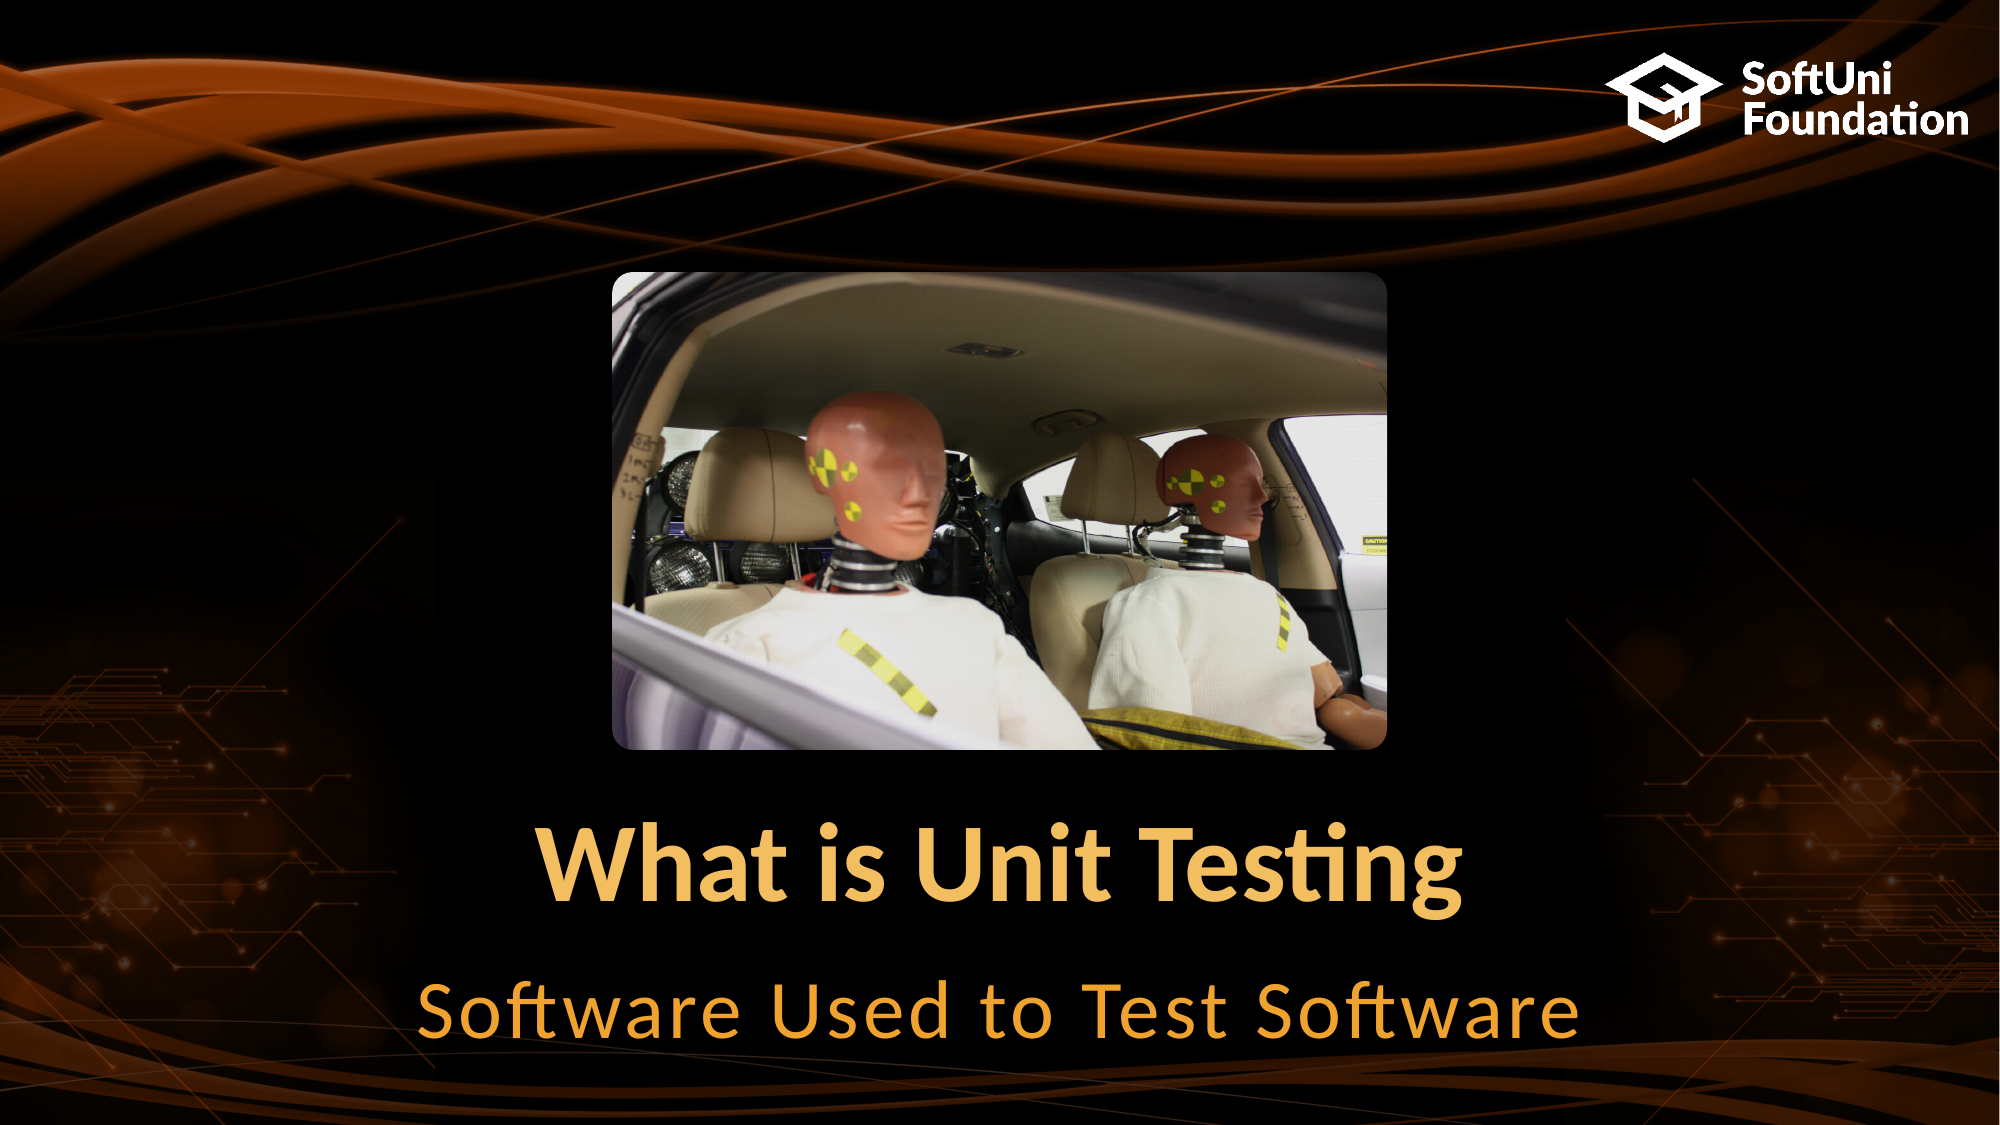

What is Unit Testing
Software Used to Test Software